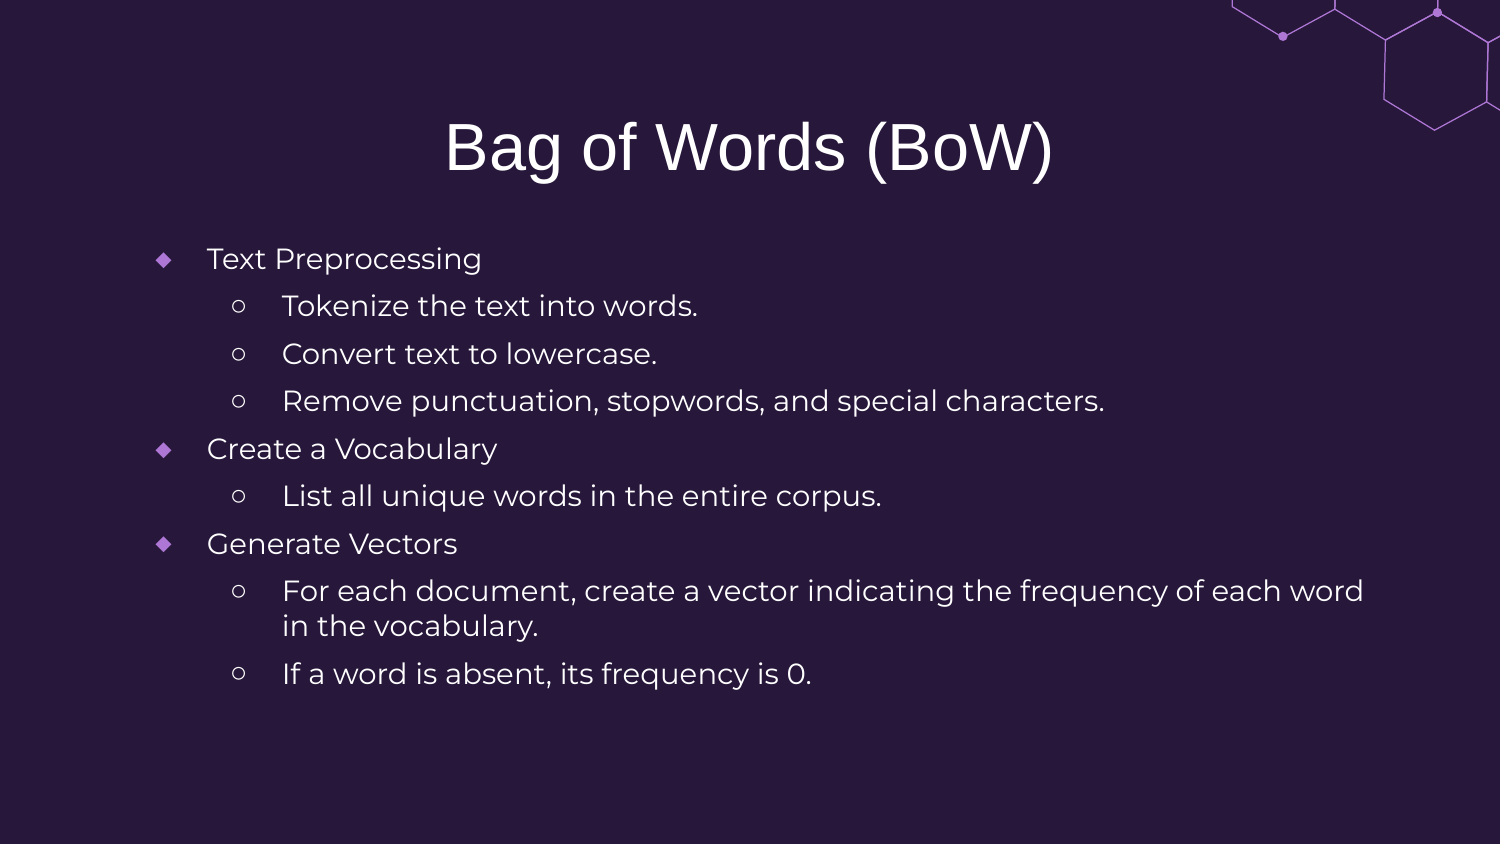

# Bag of Words (BoW)
Text Preprocessing
Tokenize the text into words.
Convert text to lowercase.
Remove punctuation, stopwords, and special characters.
Create a Vocabulary
List all unique words in the entire corpus.
Generate Vectors
For each document, create a vector indicating the frequency of each word in the vocabulary.
If a word is absent, its frequency is 0.